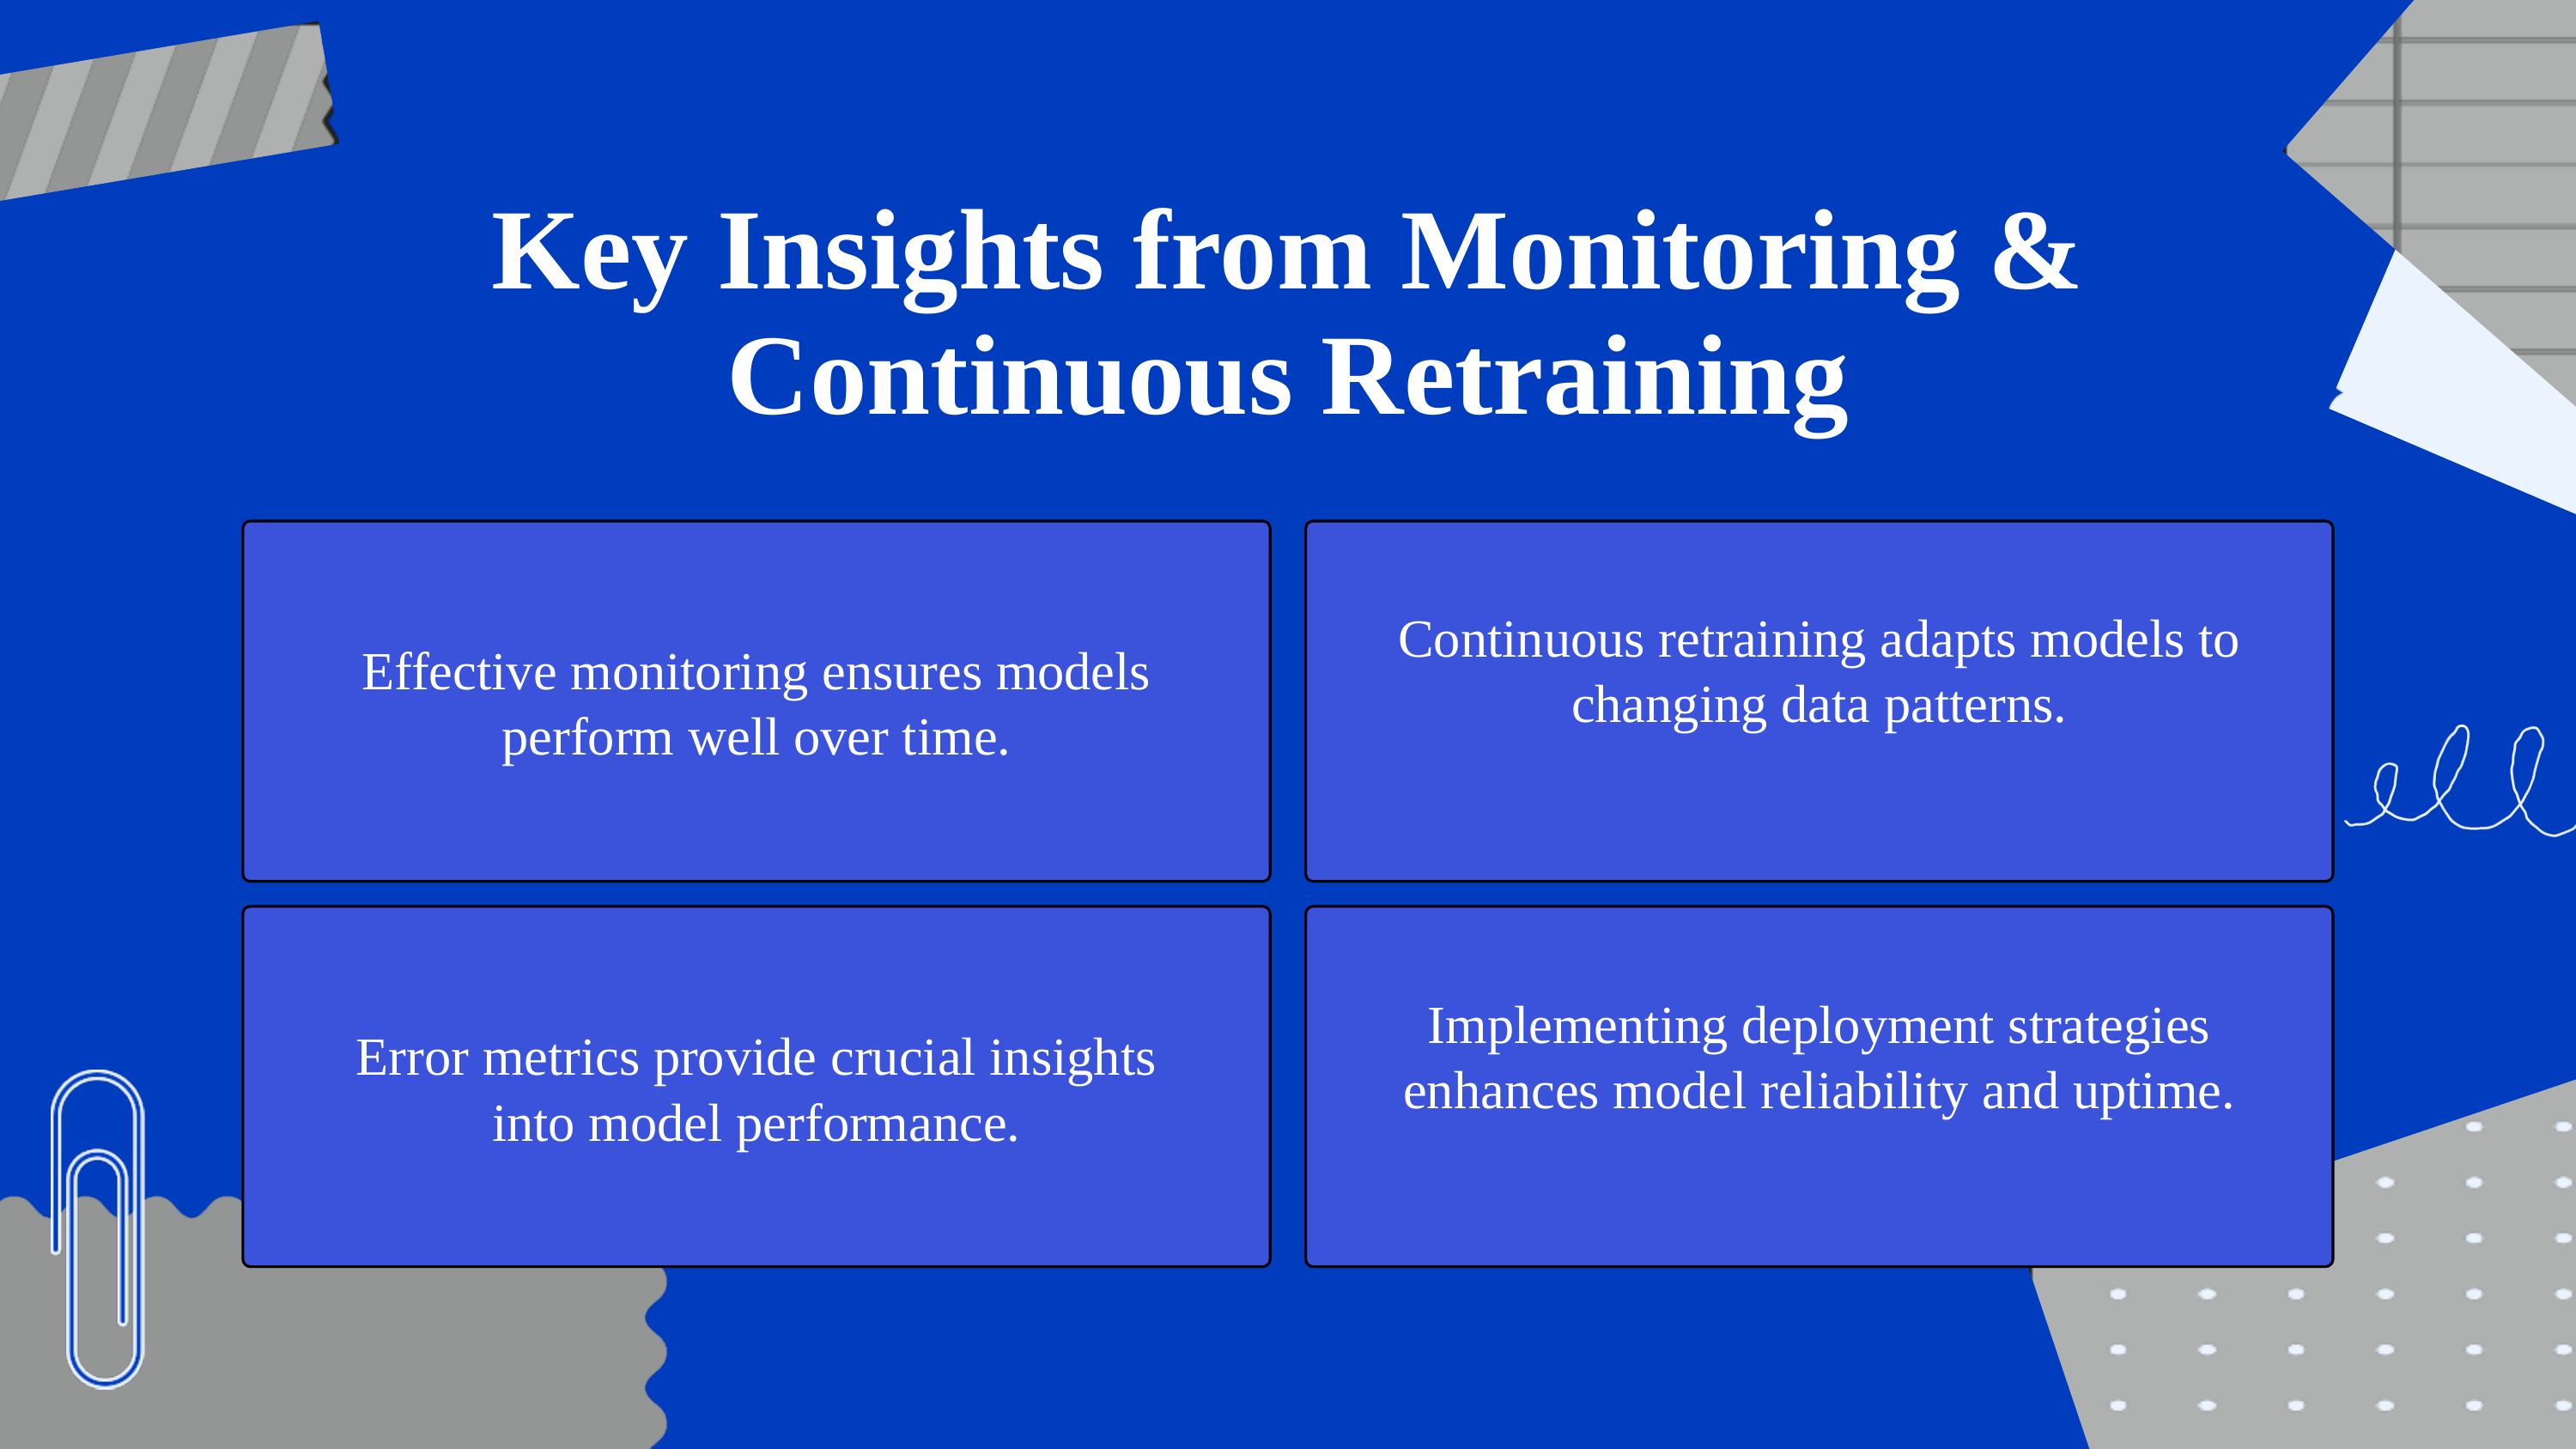

Key Insights from Monitoring & Continuous Retraining

Continuous retraining adapts models to changing data patterns.
Effective monitoring ensures models perform well over time.

Implementing deployment strategies enhances model reliability and uptime.
Error metrics provide crucial insights into model performance.